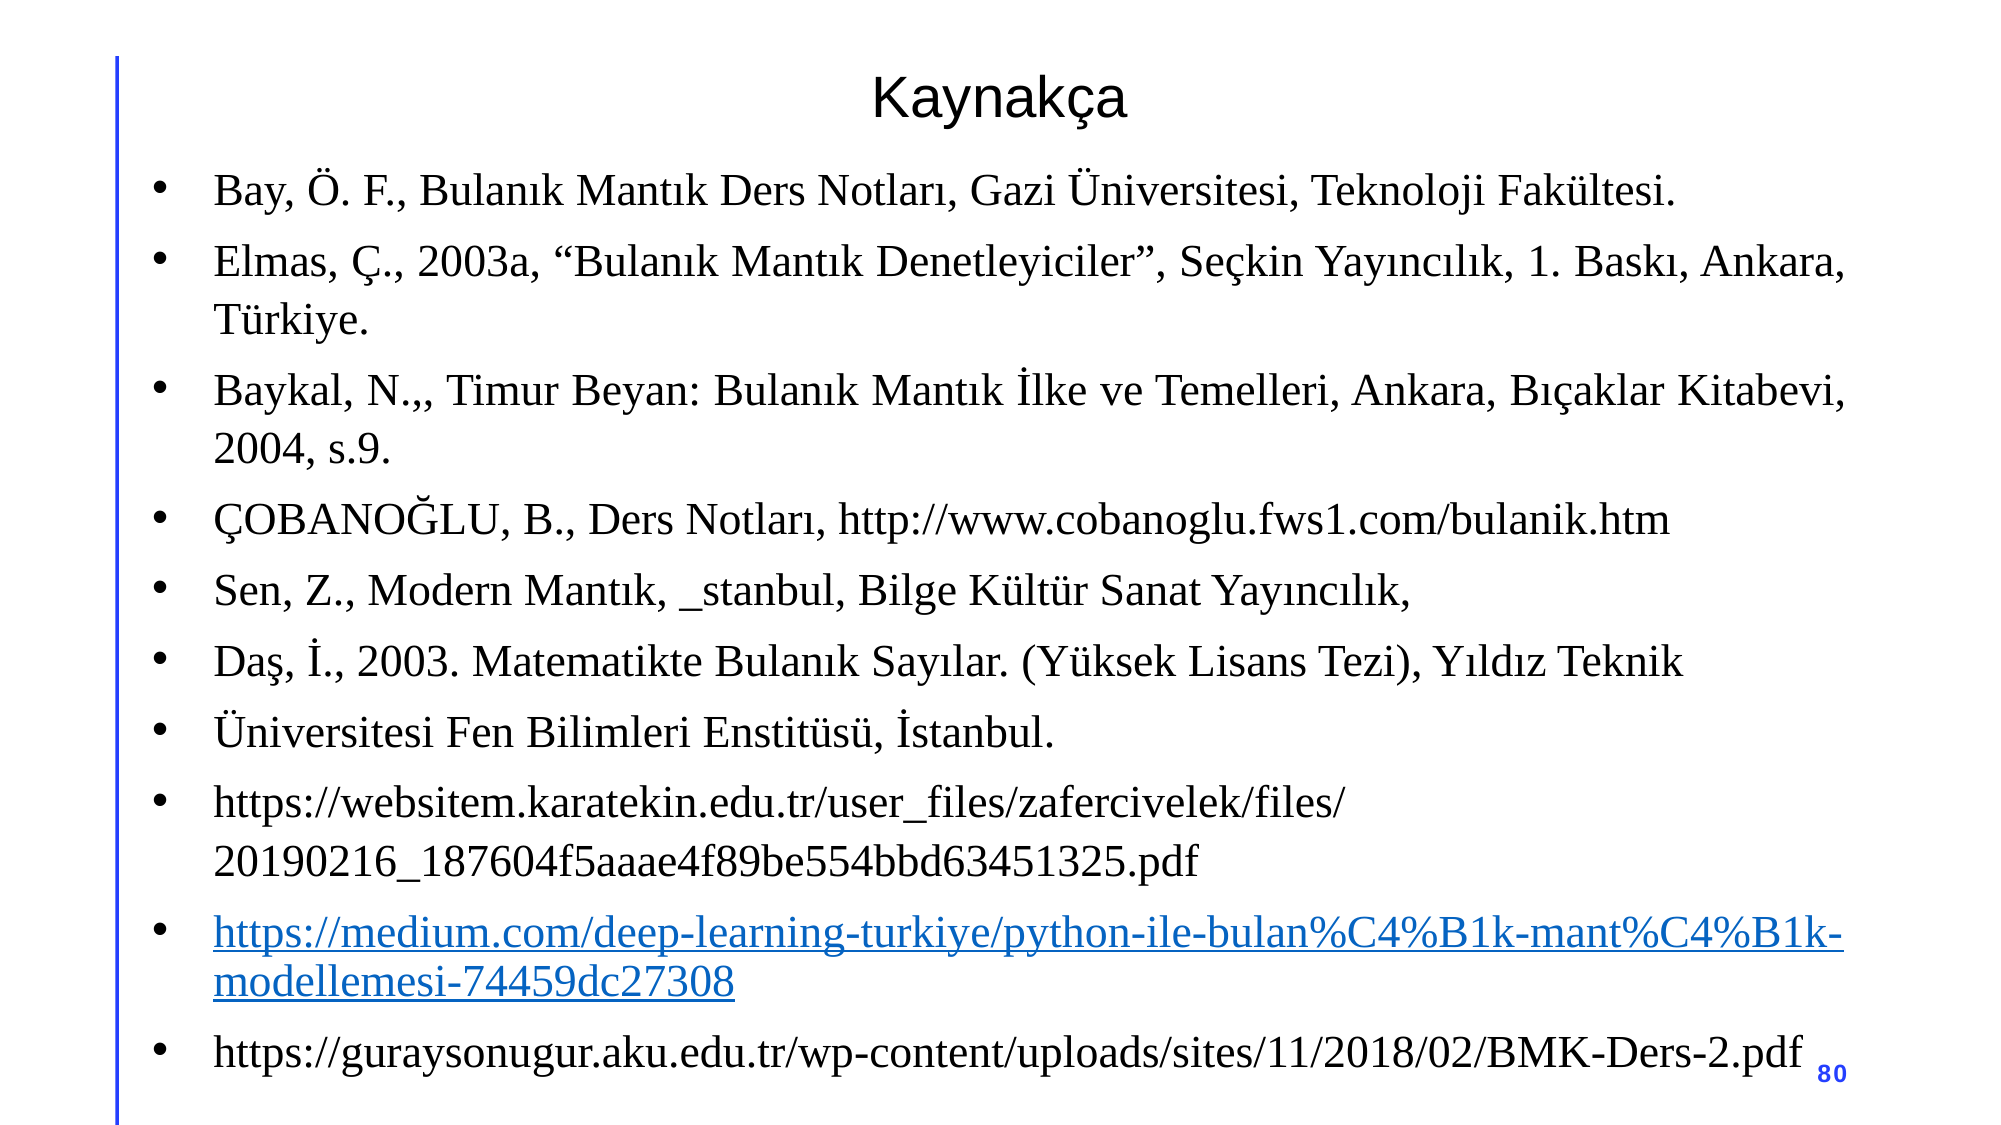

# Kaynakça
Bay, Ö. F., Bulanık Mantık Ders Notları, Gazi Üniversitesi, Teknoloji Fakültesi.
Elmas, Ç., 2003a, “Bulanık Mantık Denetleyiciler”, Seçkin Yayıncılık, 1. Baskı, Ankara, Türkiye.
Baykal, N.,, Timur Beyan: Bulanık Mantık İlke ve Temelleri, Ankara, Bıçaklar Kitabevi, 2004, s.9.
ÇOBANOĞLU, B., Ders Notları, http://www.cobanoglu.fws1.com/bulanik.htm
Sen, Z., Modern Mantık, _stanbul, Bilge Kültür Sanat Yayıncılık,
Daş, İ., 2003. Matematikte Bulanık Sayılar. (Yüksek Lisans Tezi), Yıldız Teknik
Üniversitesi Fen Bilimleri Enstitüsü, İstanbul.
https://websitem.karatekin.edu.tr/user_files/zafercivelek/files/20190216_187604f5aaae4f89be554bbd63451325.pdf
https://medium.com/deep-learning-turkiye/python-ile-bulan%C4%B1k-mant%C4%B1k-modellemesi-74459dc27308
https://guraysonugur.aku.edu.tr/wp-content/uploads/sites/11/2018/02/BMK-Ders-2.pdf

80